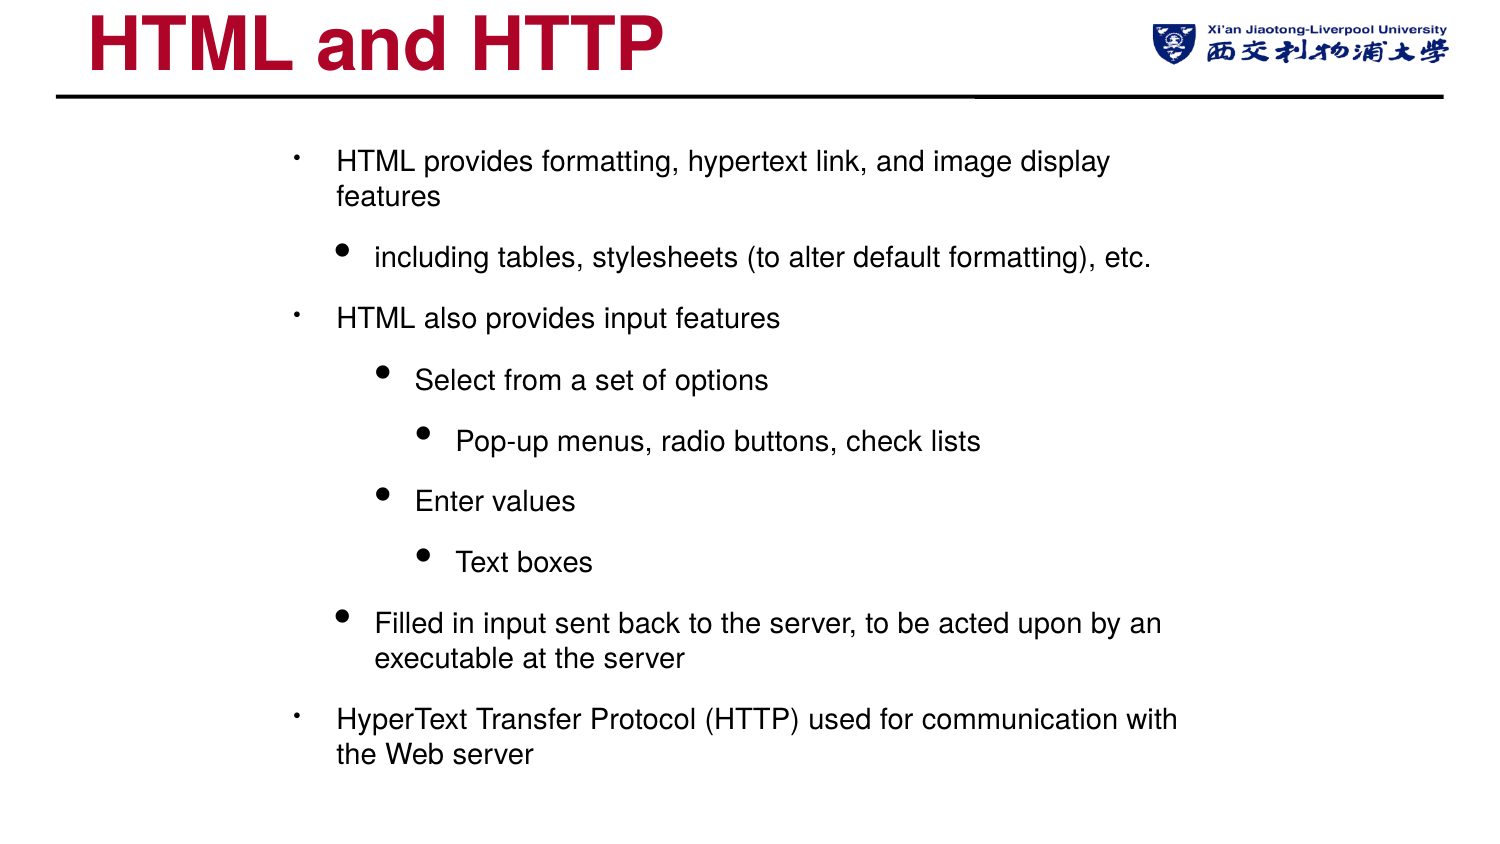

# HTML and HTTP
HTML provides formatting, hypertext link, and image display features
including tables, stylesheets (to alter default formatting), etc.
HTML also provides input features
Select from a set of options
Pop-up menus, radio buttons, check lists
Enter values
Text boxes
Filled in input sent back to the server, to be acted upon by an executable at the server
HyperText Transfer Protocol (HTTP) used for communication with the Web server